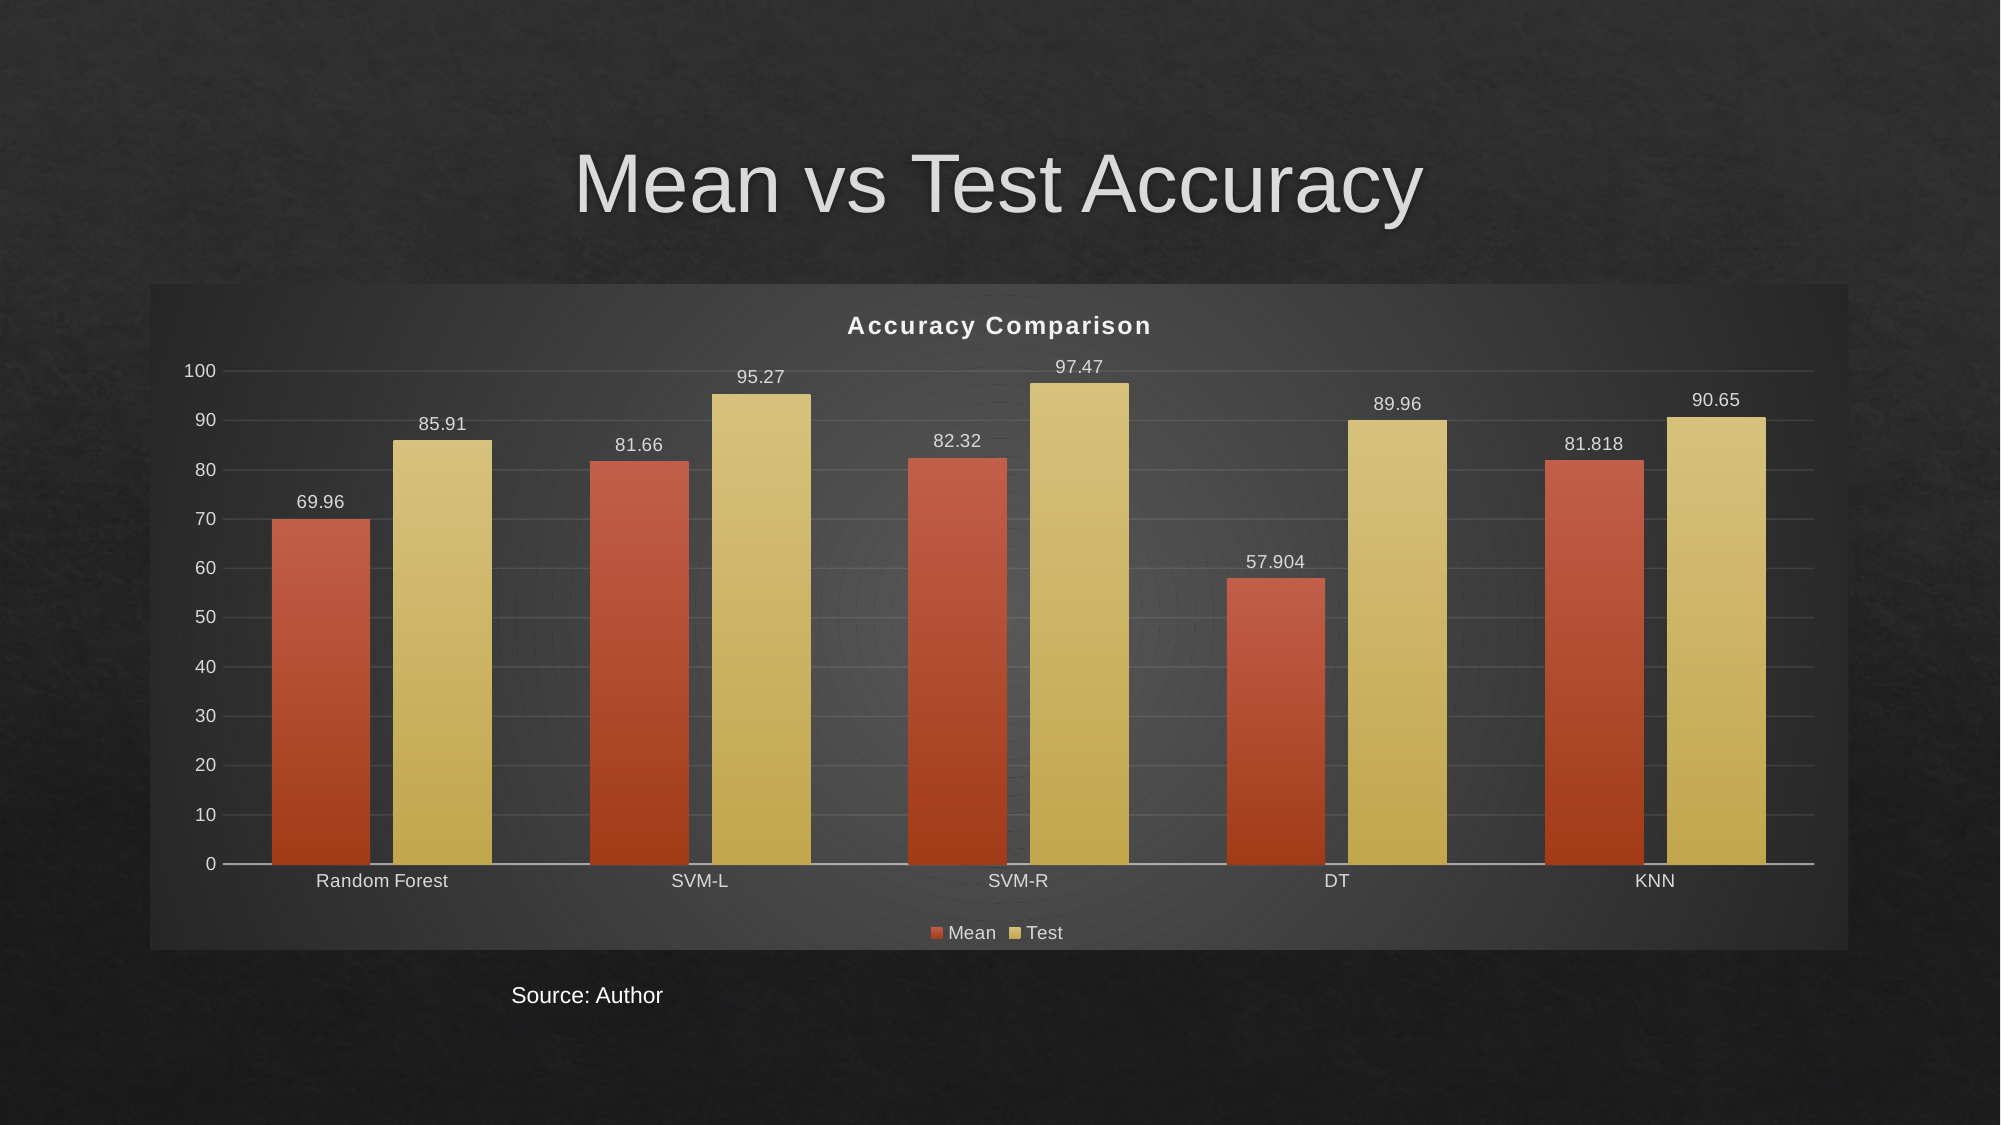

# Mean vs Test Accuracy

### Chart: Accuracy Comparison

| Category | Mean | Test  |
|---|---|---|
| Random Forest | 69.96 | 85.91 |
| SVM-L | 81.66 | 95.27 |
| SVM-R | 82.32 | 97.47 |
| DT | 57.904 | 89.96 |
| KNN | 81.818 | 90.65 |
Source: Author